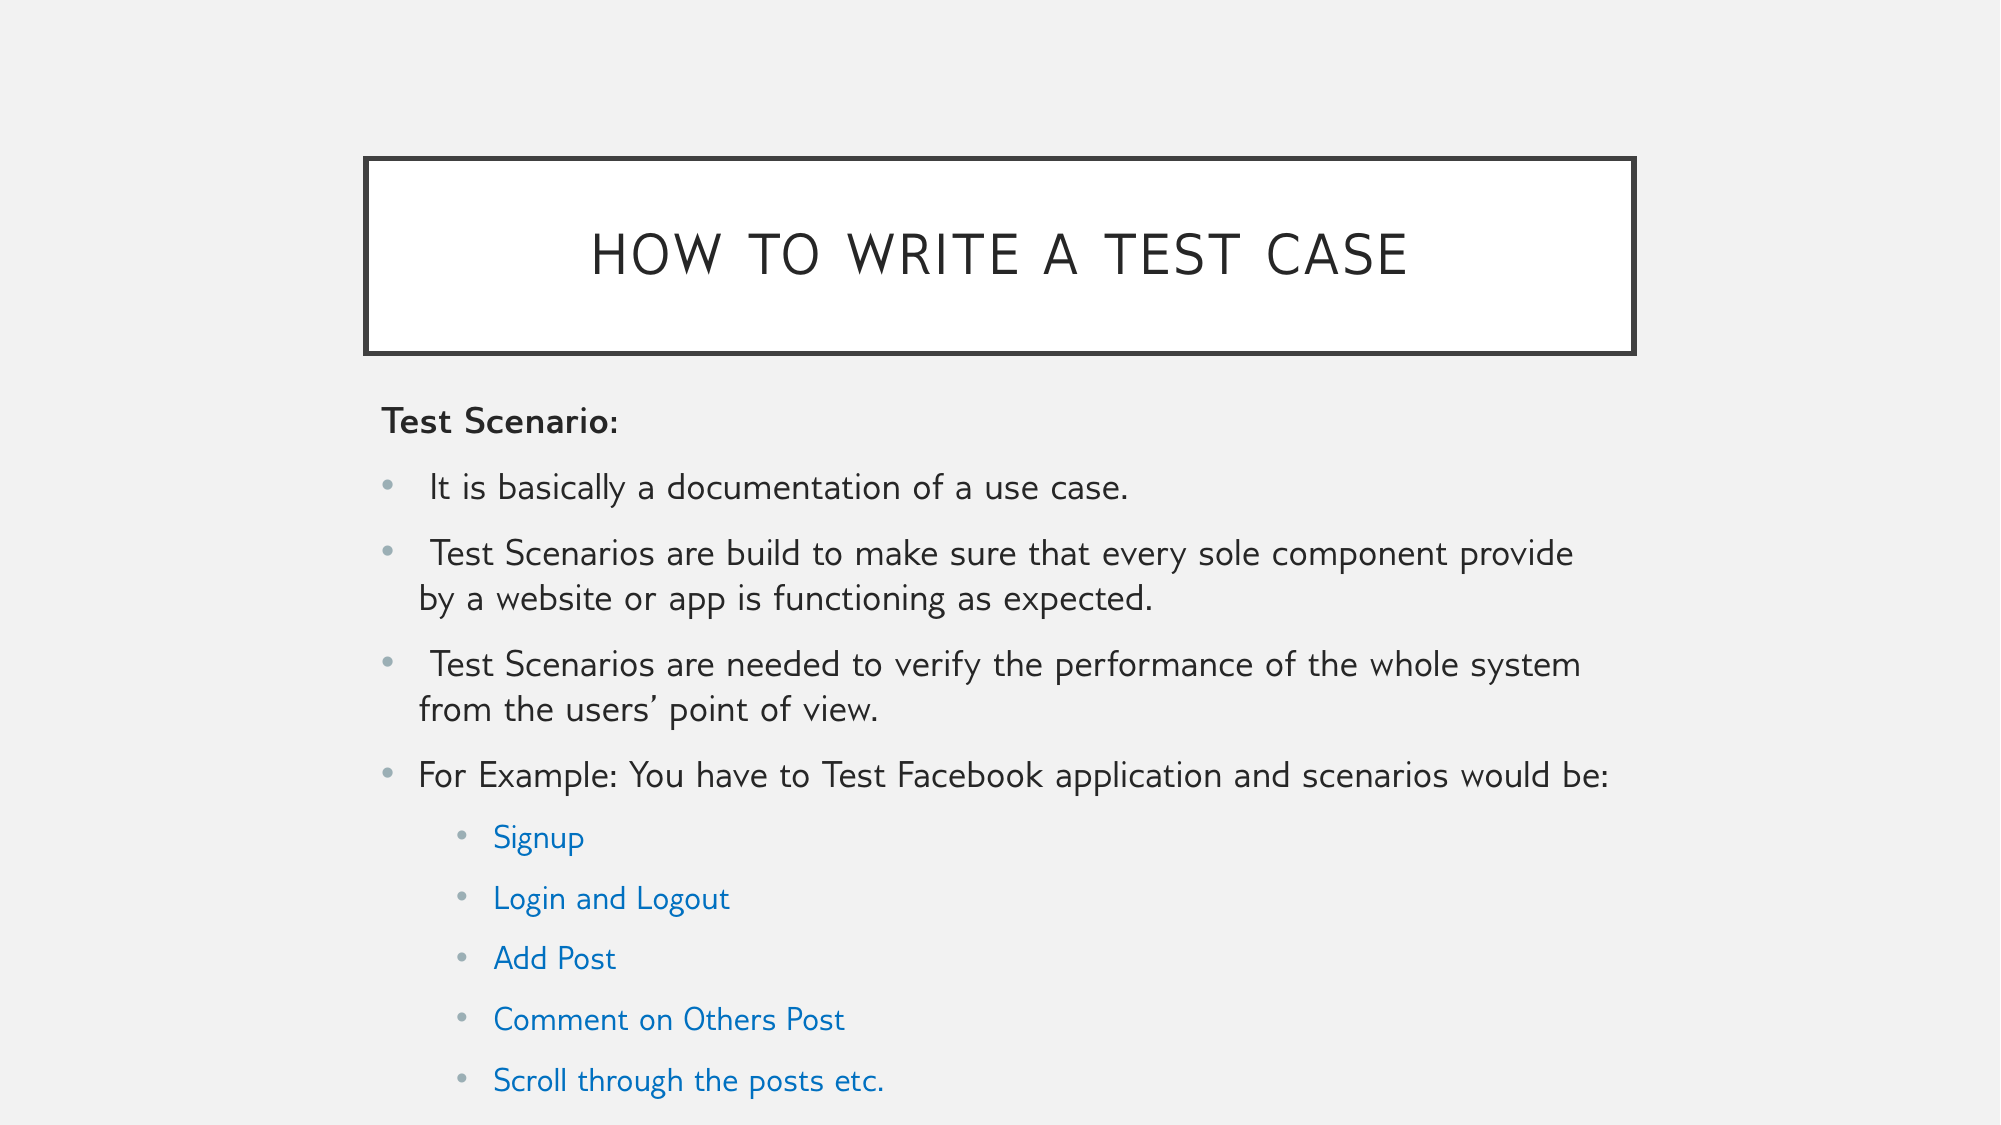

# How to Write a Test case
Test Scenario:
 It is basically a documentation of a use case.
 Test Scenarios are build to make sure that every sole component provide by a website or app is functioning as expected.
 Test Scenarios are needed to verify the performance of the whole system from the users’ point of view.
For Example: You have to Test Facebook application and scenarios would be:
Signup
Login and Logout
Add Post
Comment on Others Post
Scroll through the posts etc.